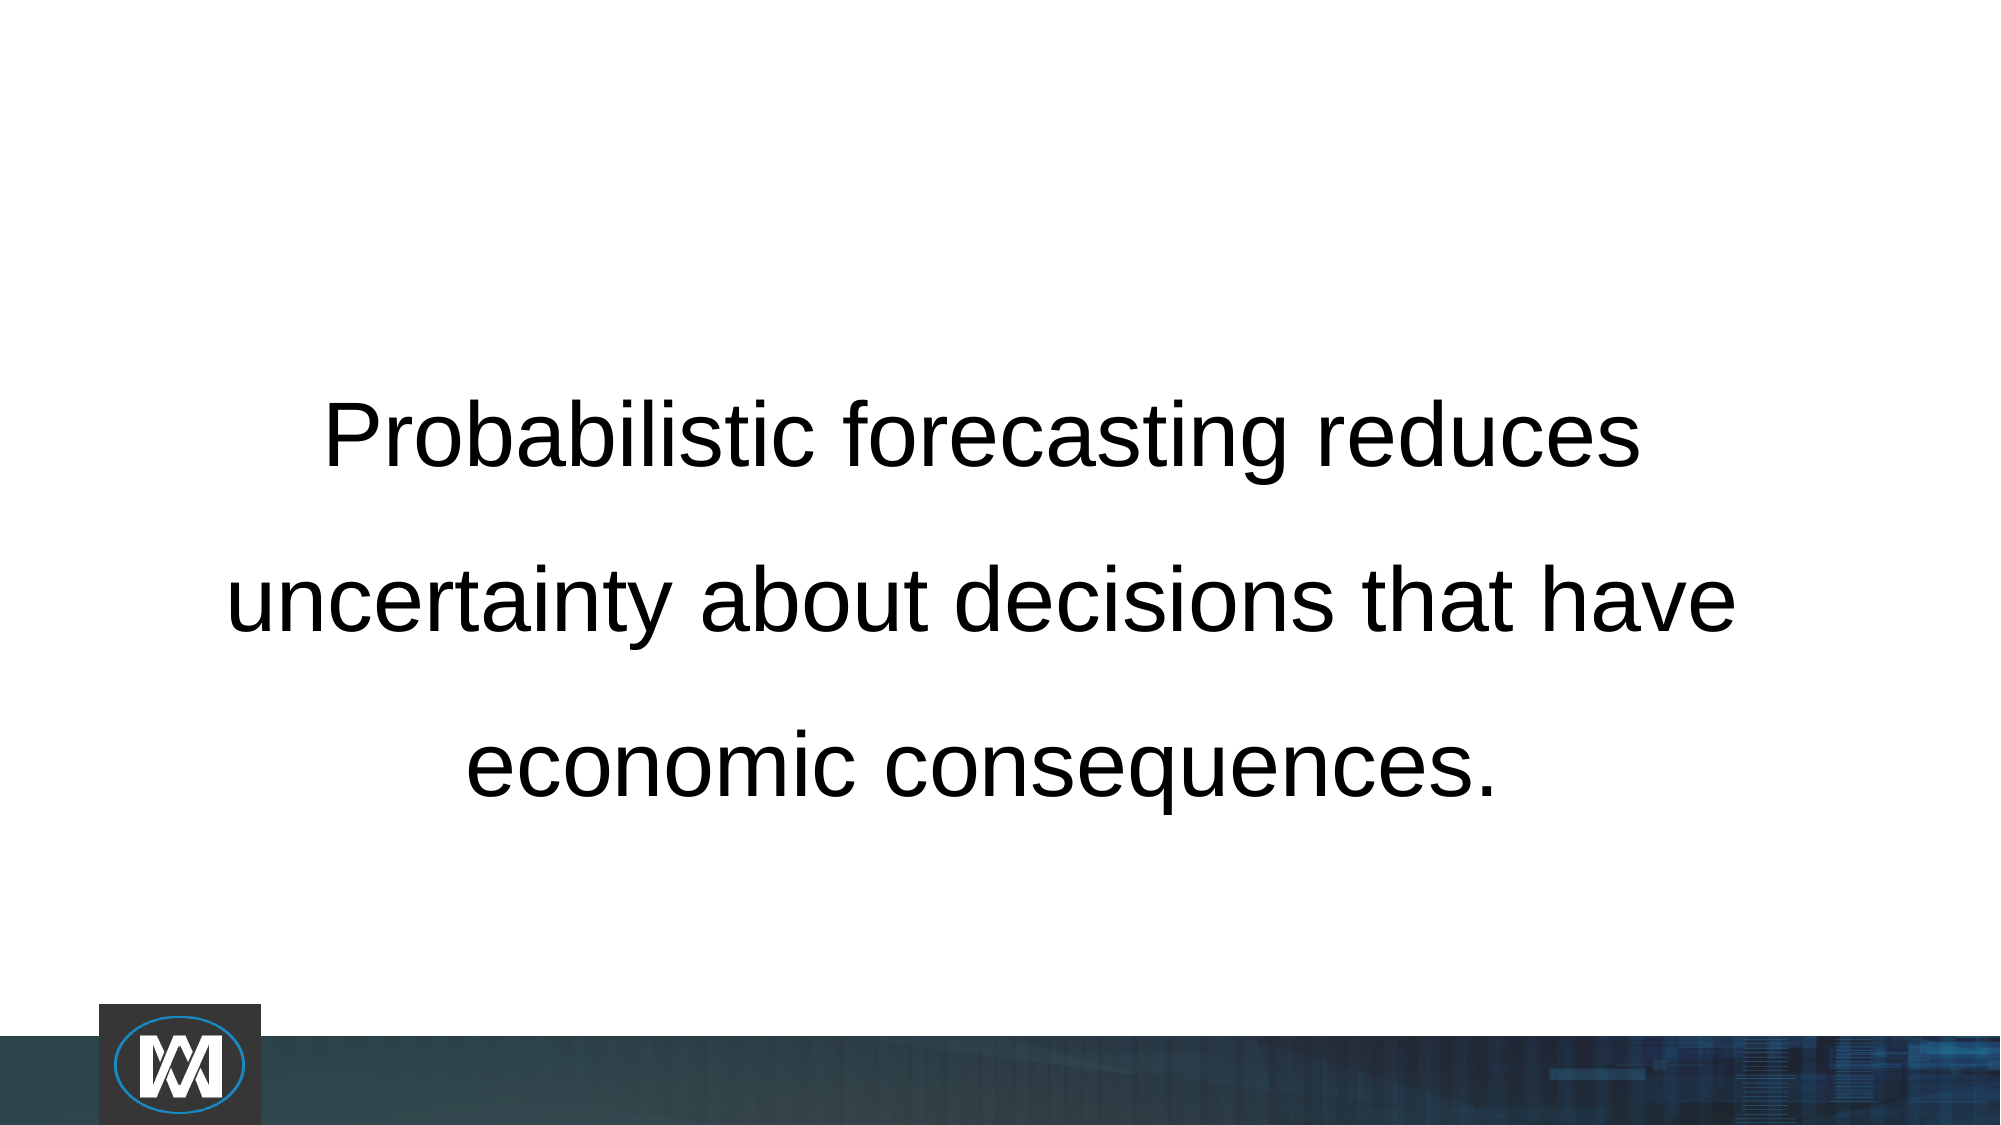

# Probabilistic forecasting reduces uncertainty about decisions that have economic consequences.